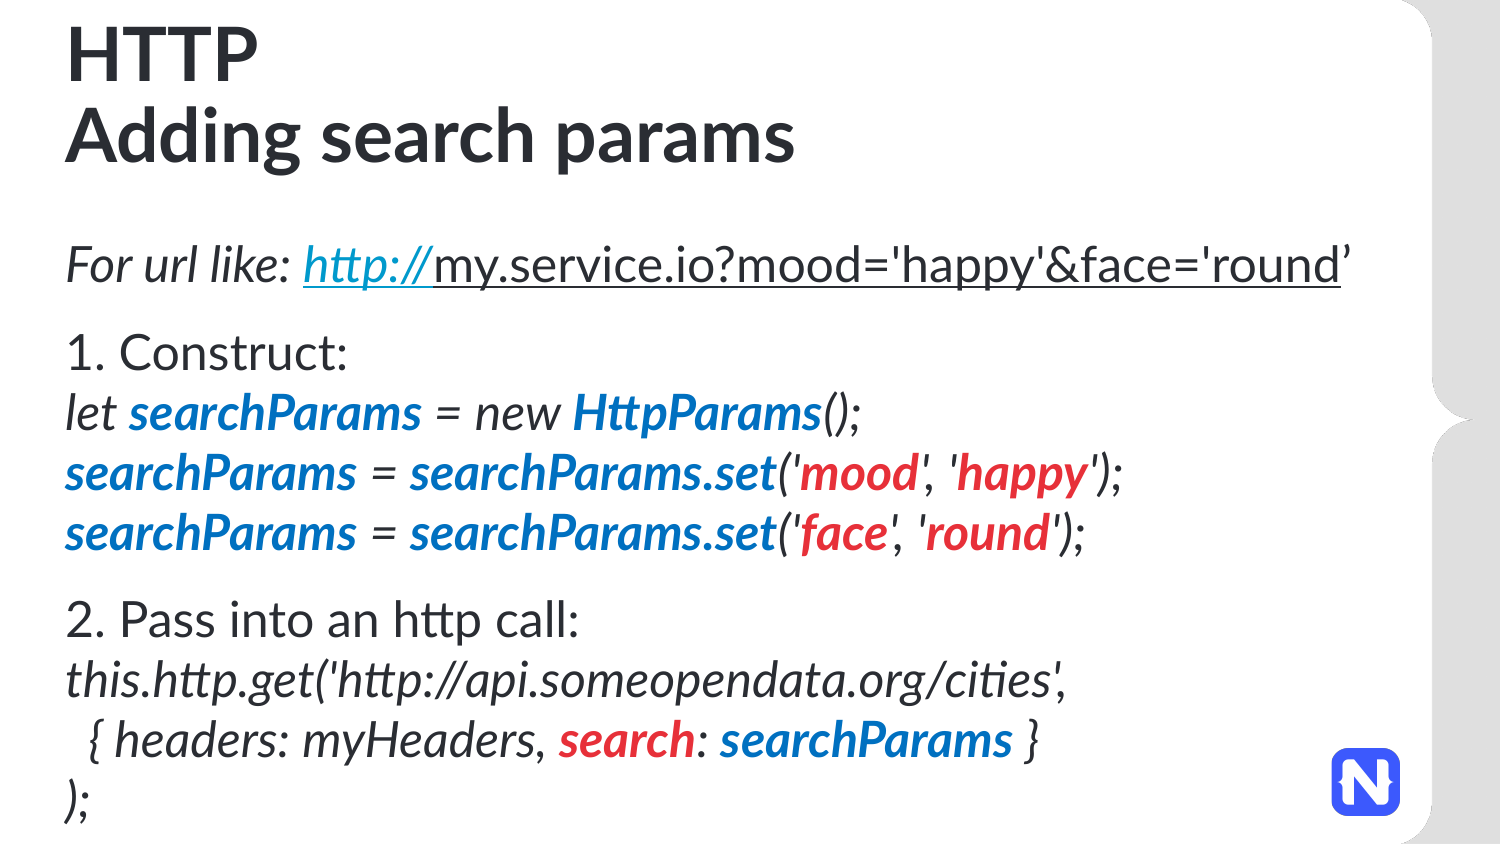

# HTTP Adding search params
For url like: http://my.service.io?mood='happy'&face='round’

1. Construct:
let searchParams = new HttpParams();
searchParams = searchParams.set('mood', 'happy');
searchParams = searchParams.set('face', 'round');

2. Pass into an http call:
this.http.get('http://api.someopendata.org/cities',
  { headers: myHeaders, search: searchParams }
);